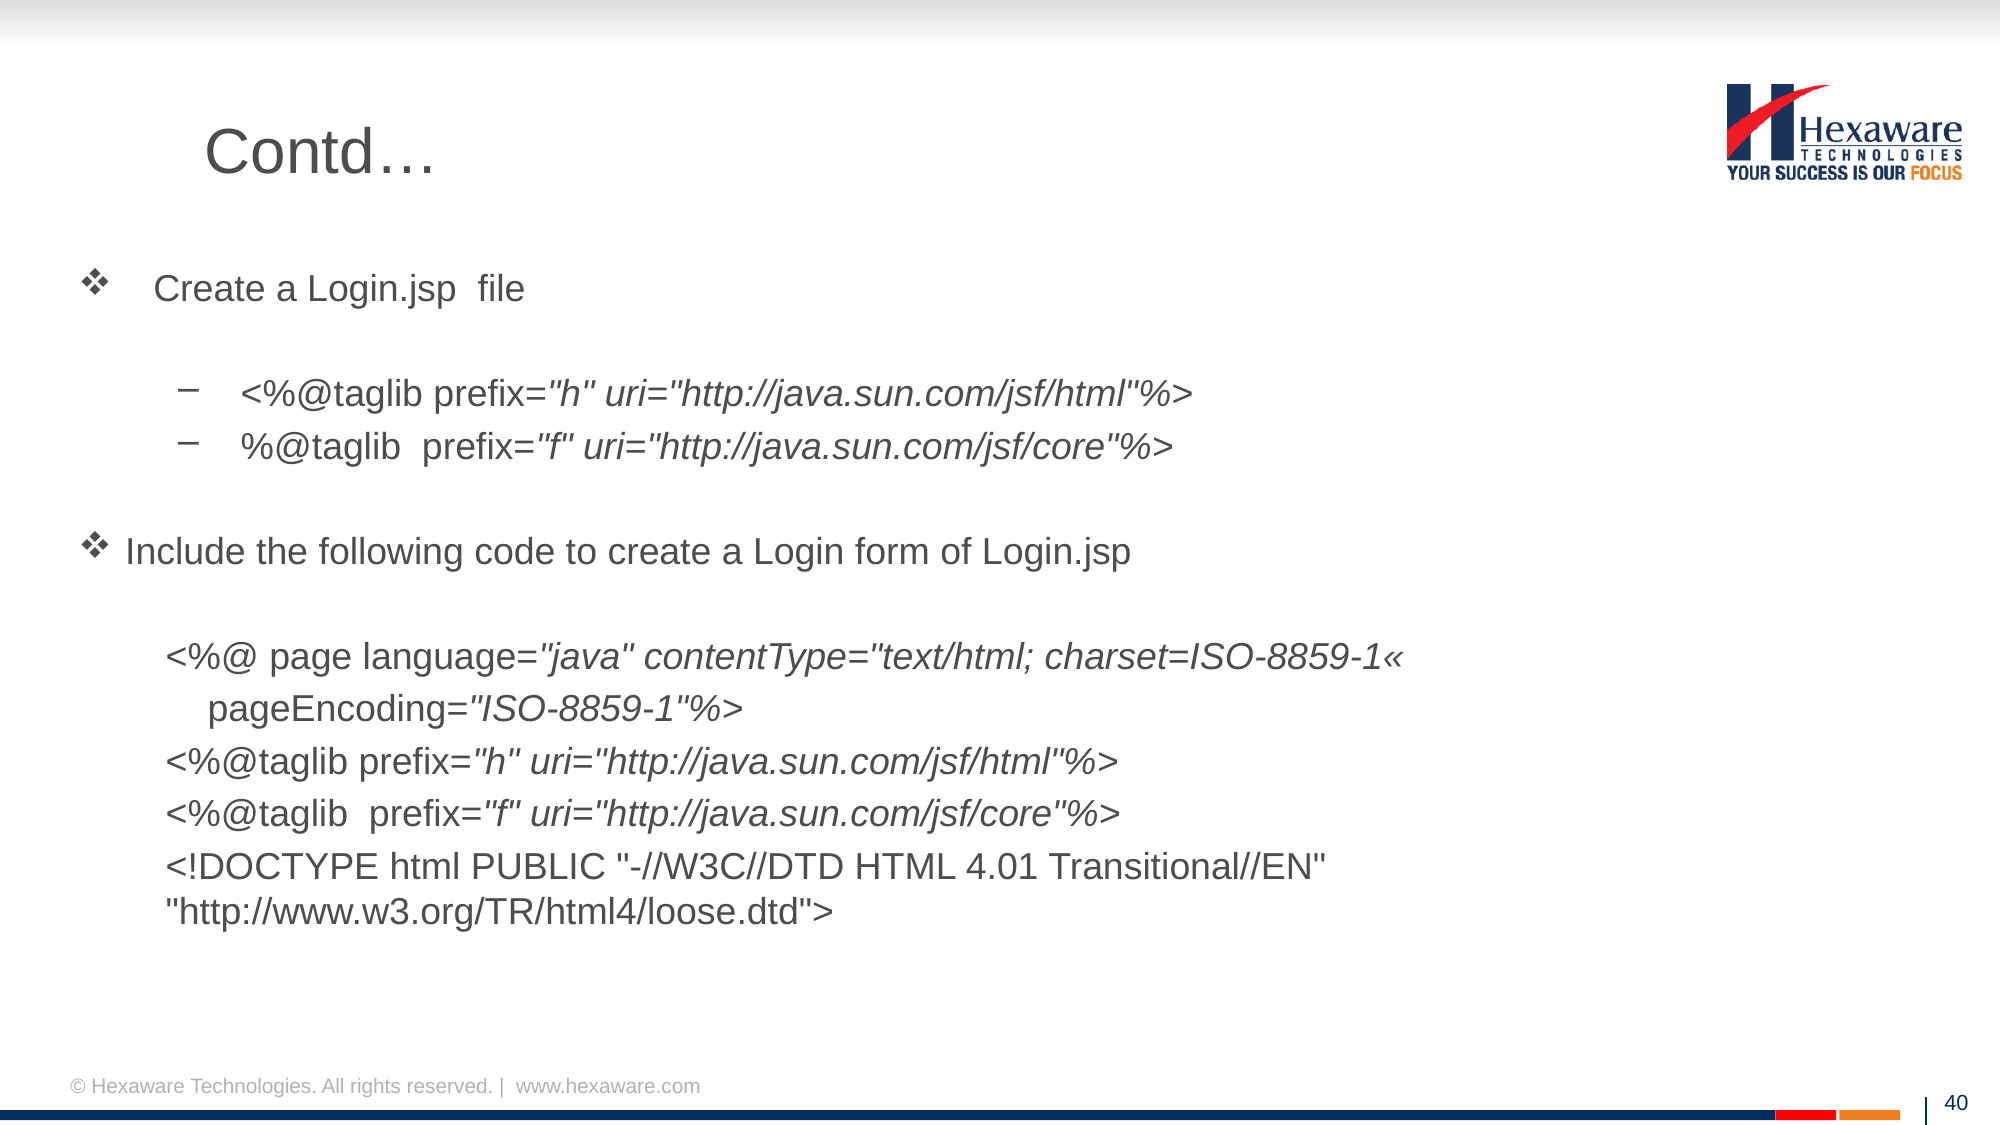

# Contd…
Create a Login.jsp  file

<%@taglib prefix="h" uri="http://java.sun.com/jsf/html"%>
%@taglib  prefix="f" uri="http://java.sun.com/jsf/core"%>

Include the following code to create a Login form of Login.jsp

<%@ page language="java" contentType="text/html; charset=ISO-8859-1«
    pageEncoding="ISO-8859-1"%>
<%@taglib prefix="h" uri="http://java.sun.com/jsf/html"%>
<%@taglib  prefix="f" uri="http://java.sun.com/jsf/core"%>
<!DOCTYPE html PUBLIC "-//W3C//DTD HTML 4.01 Transitional//EN"        "http://www.w3.org/TR/html4/loose.dtd">